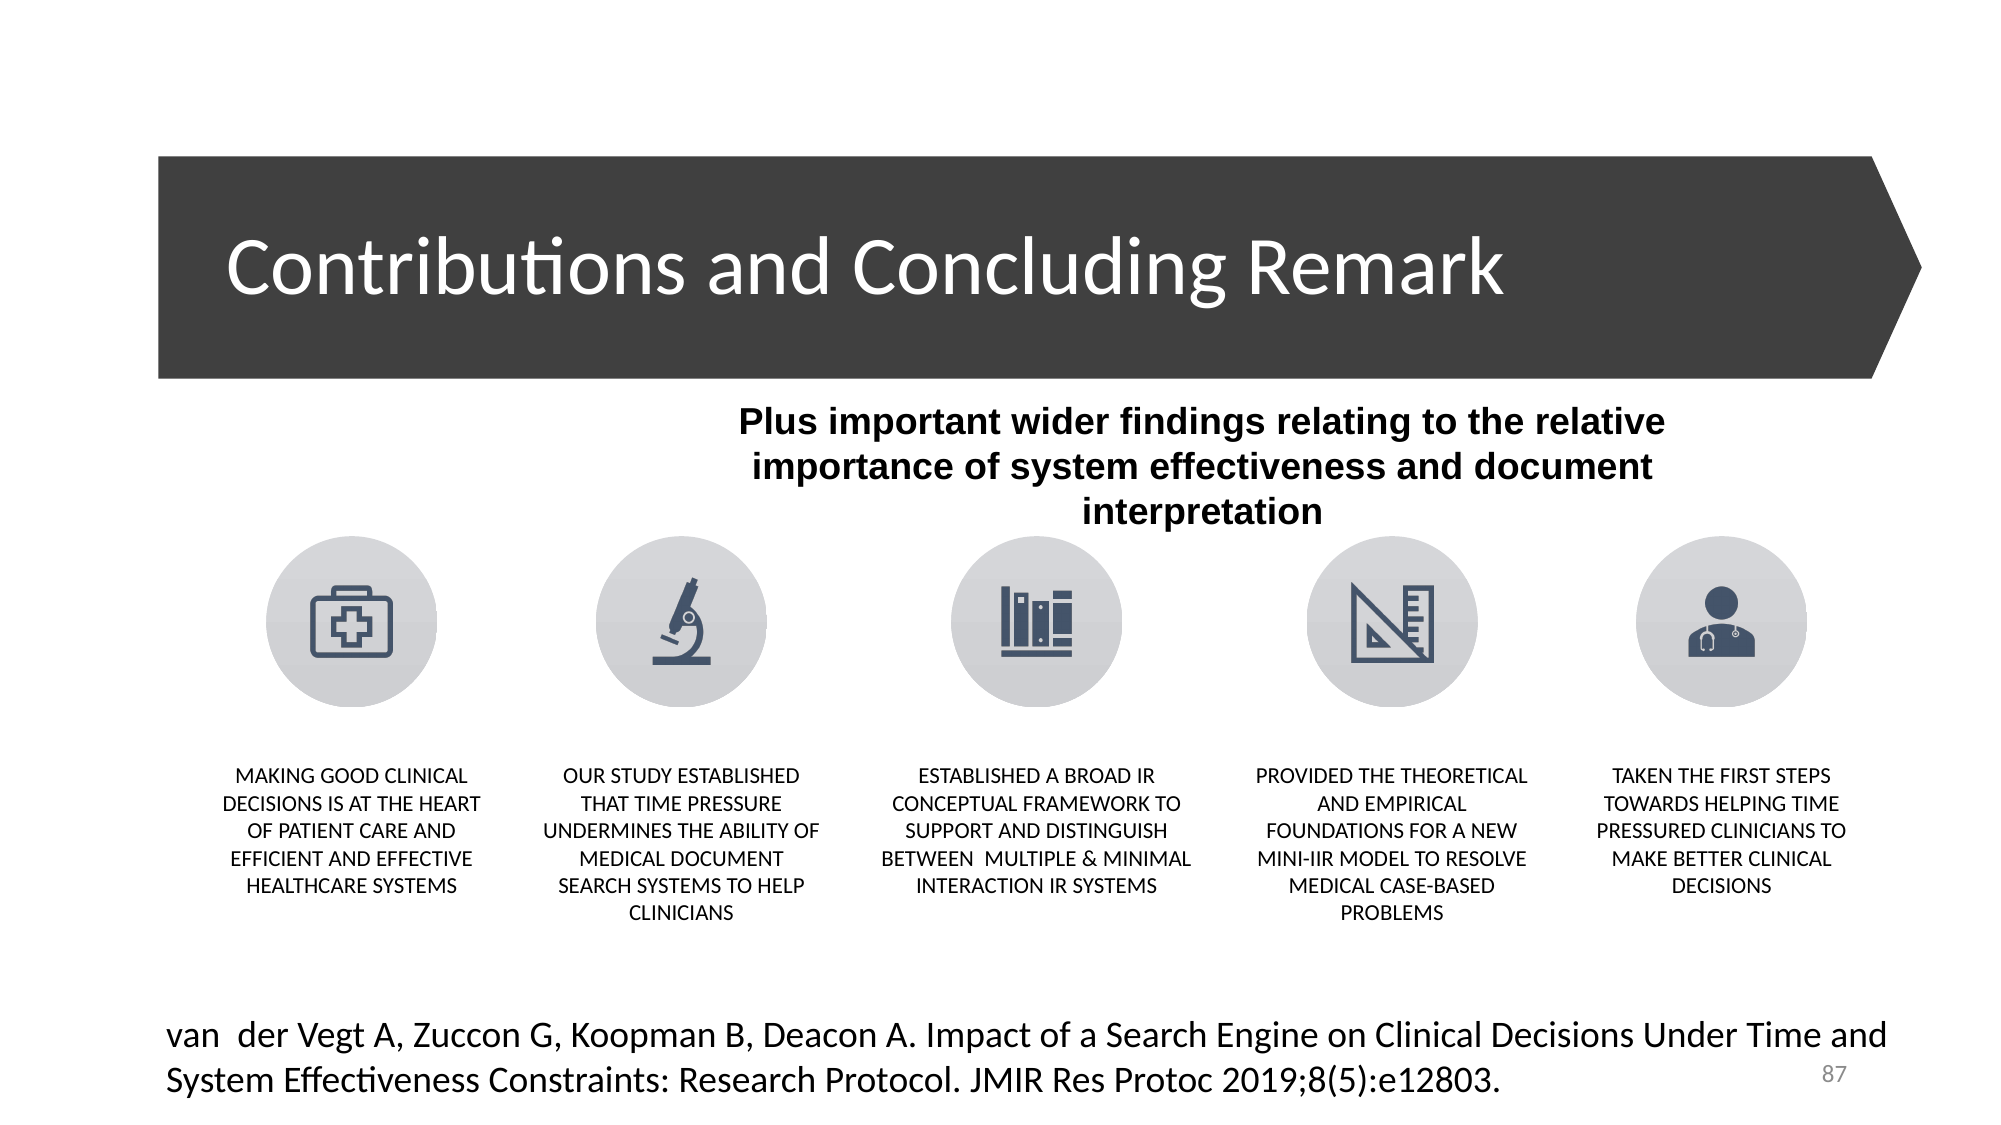

# Contributions and Concluding Remark
Plus important wider findings relating to the relative importance of system effectiveness and document interpretation
Making good clinical decisions is at the heart of patient care and efficient and effective healthcare systems
Our study established that time pressure undermines the ability of medical document search systems to help clinicians
established a broad ir conceptual framework to support and distinguish between  multiple & minimal interaction IR systems
provided the theoretical and empirical foundations for a new mini-IIR model to resolve medical case-based problems
taken the first steps towards helping time pressured clinicians to make better clinical decisions
﻿van  der Vegt A, Zuccon G, Koopman B, Deacon A. Impact of a Search Engine on Clinical Decisions Under Time and System Effectiveness Constraints: Research Protocol. JMIR Res Protoc 2019;8(5):e12803.
87